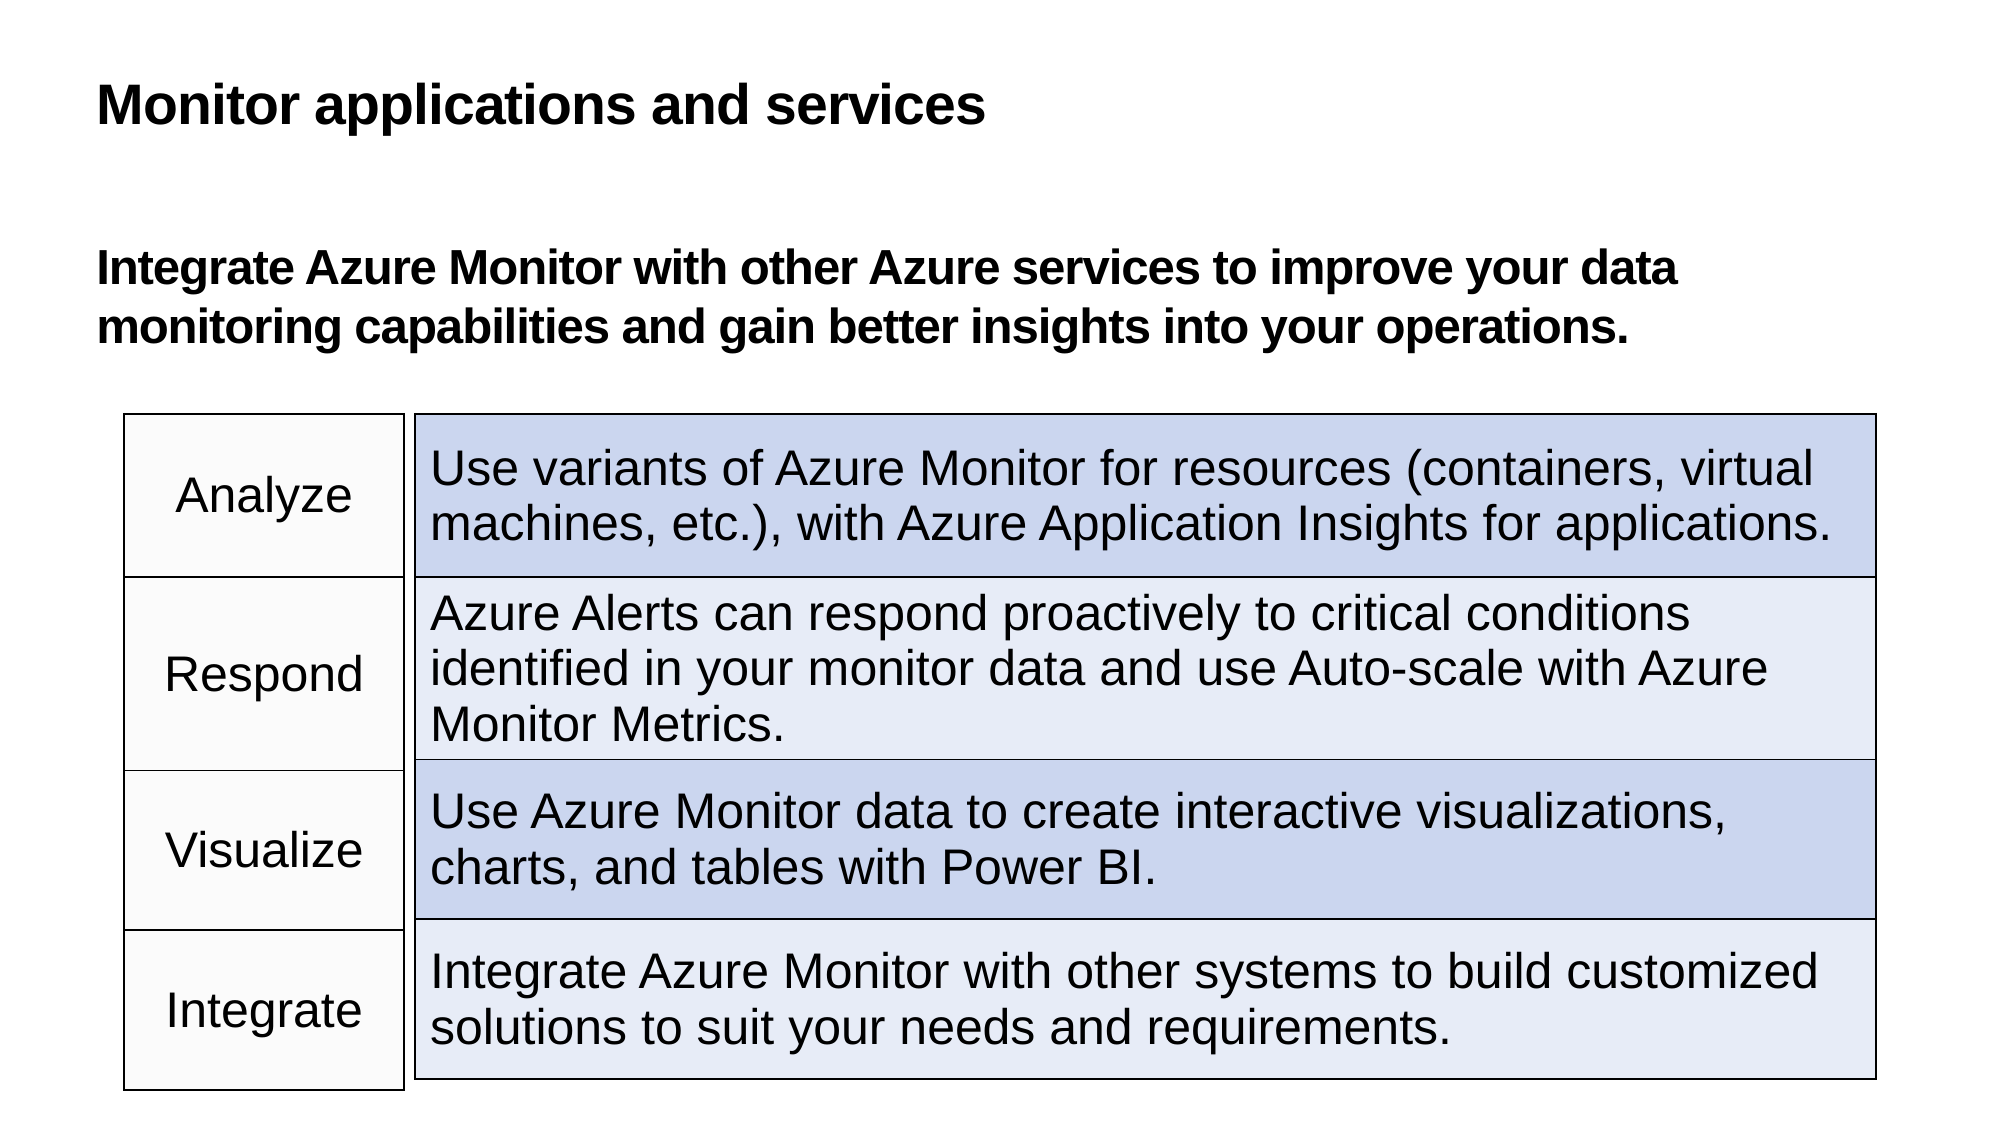

# Monitor applications and services
Integrate Azure Monitor with other Azure services to improve your data monitoring capabilities and gain better insights into your operations.
| Analyze |
| --- |
| Respond |
| Visualize |
| Integrate |
| Use variants of Azure Monitor for resources (containers, virtual machines, etc.), with Azure Application Insights for applications. |
| --- |
| Azure Alerts can respond proactively to critical conditions identified in your monitor data and use Auto-scale with Azure Monitor Metrics. |
| Use Azure Monitor data to create interactive visualizations, charts, and tables with Power BI. |
| Integrate Azure Monitor with other systems to build customized solutions to suit your needs and requirements. |